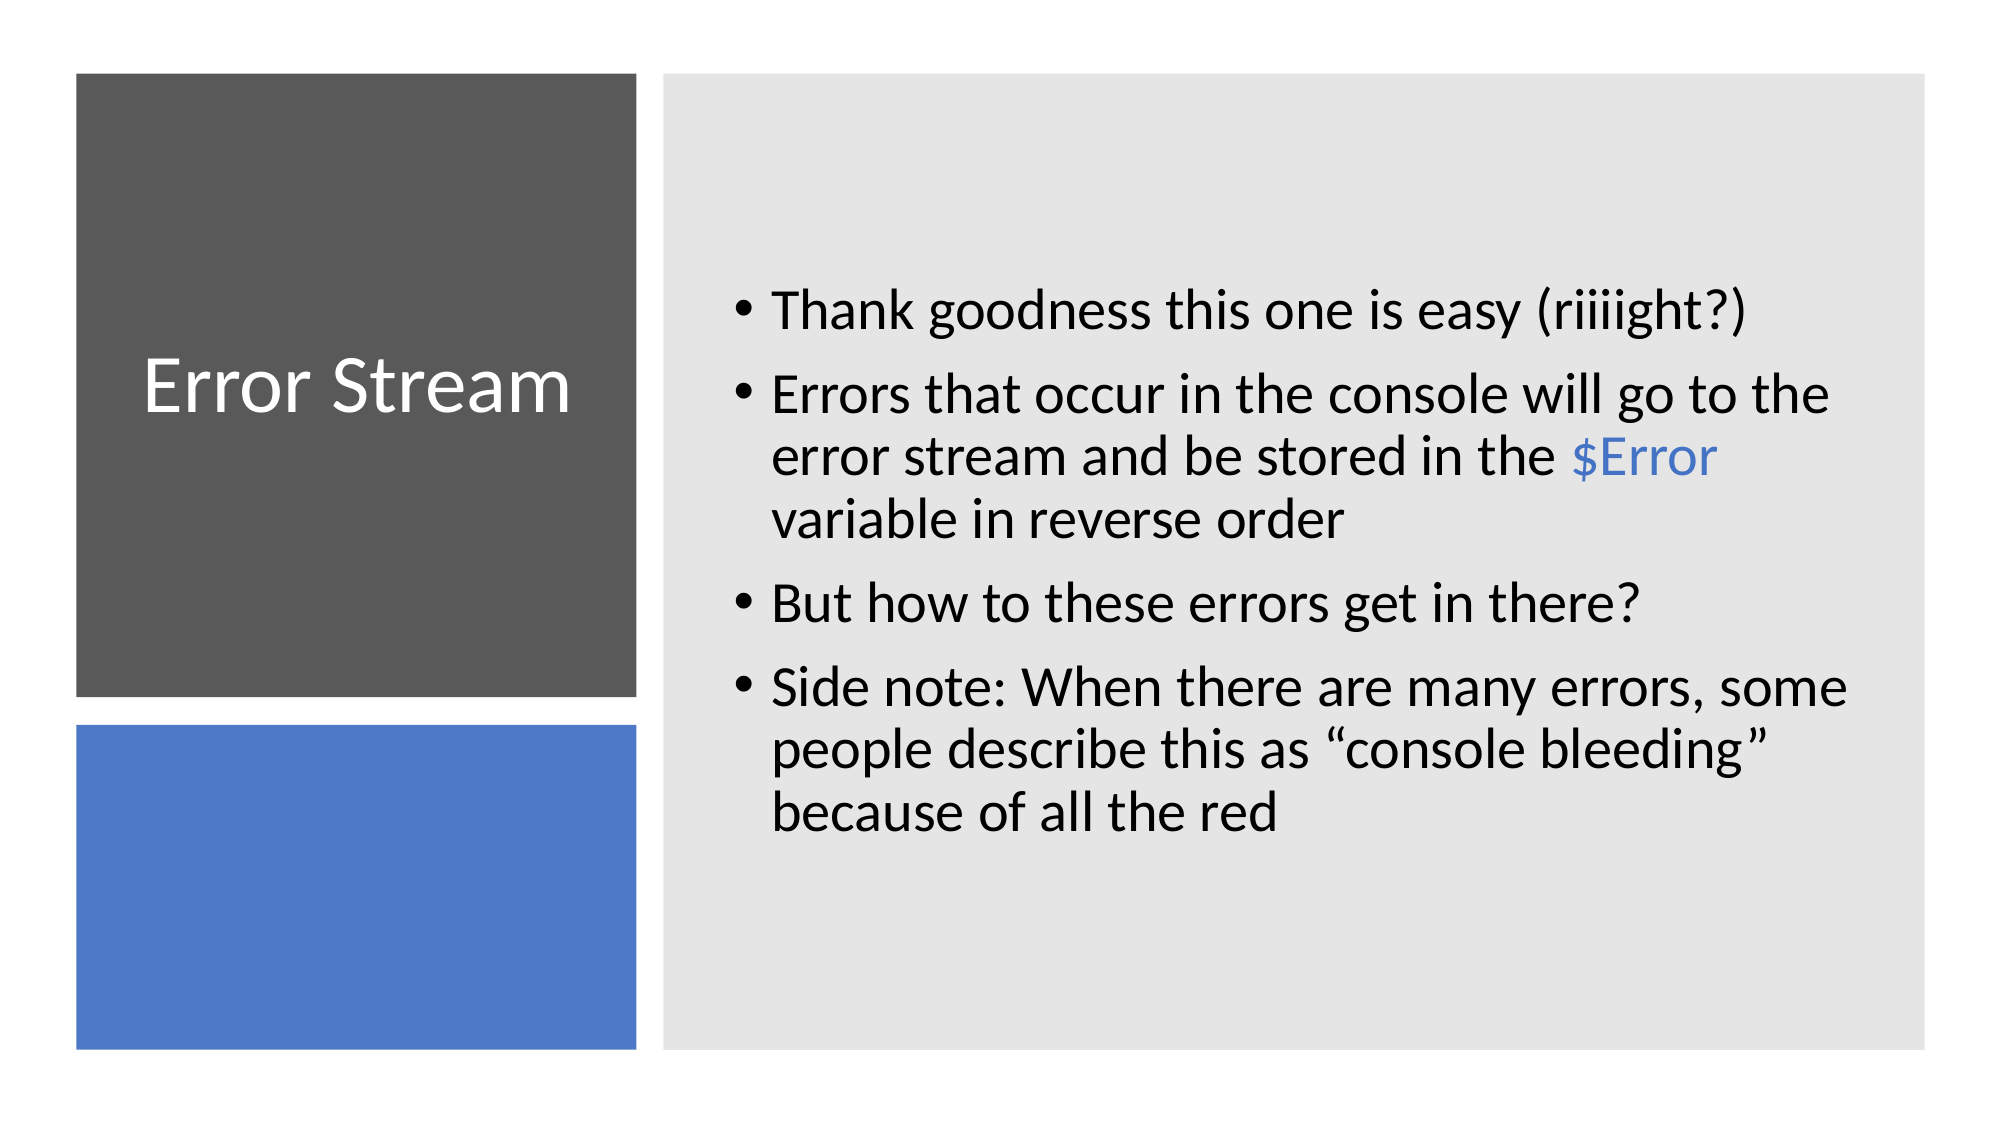

Thank goodness this one is easy (riiiight?)
Errors that occur in the console will go to the error stream and be stored in the $Error variable in reverse order
But how to these errors get in there?
Side note: When there are many errors, some people describe this as “console bleeding” because of all the red
# Error Stream